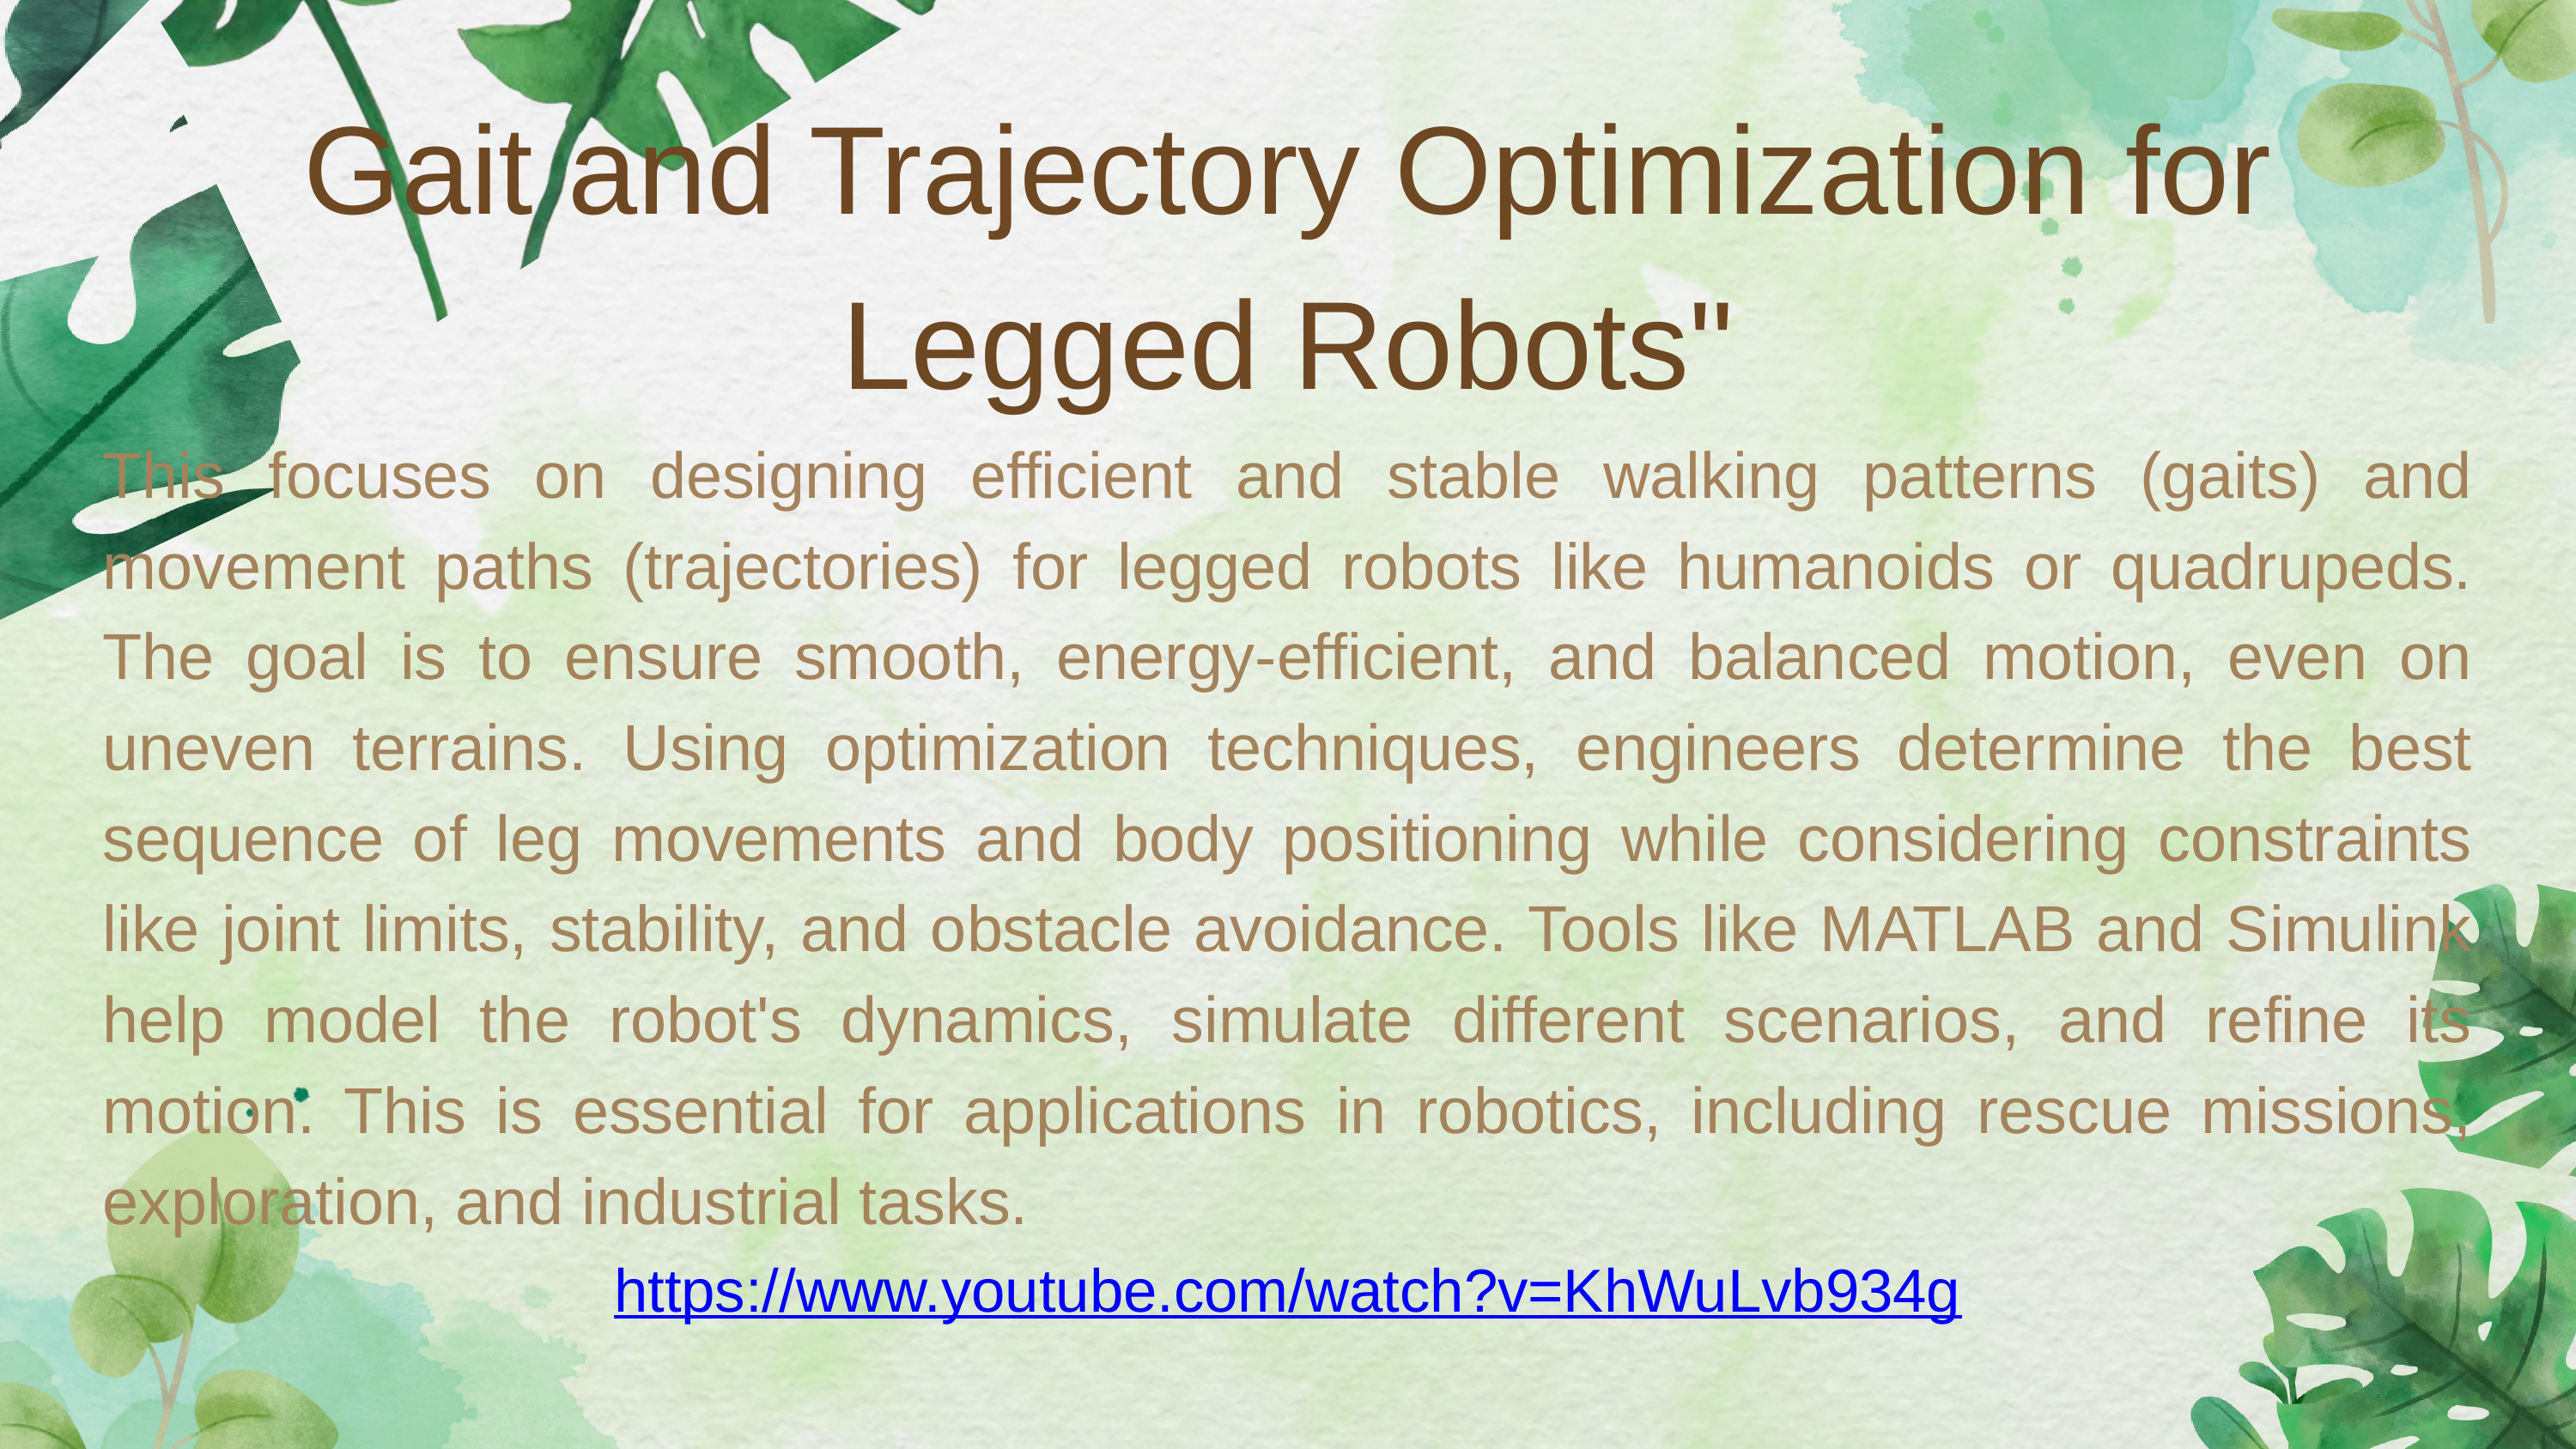

Gait and Trajectory Optimization for Legged Robots"

This focuses on designing efficient and stable walking patterns (gaits) and movement paths (trajectories) for legged robots like humanoids or quadrupeds. The goal is to ensure smooth, energy-efficient, and balanced motion, even on uneven terrains. Using optimization techniques, engineers determine the best sequence of leg movements and body positioning while considering constraints like joint limits, stability, and obstacle avoidance. Tools like MATLAB and Simulink help model the robot's dynamics, simulate different scenarios, and refine its motion. This is essential for applications in robotics, including rescue missions, exploration, and industrial tasks.

https://www.youtube.com/watch?v=KhWuLvb934g